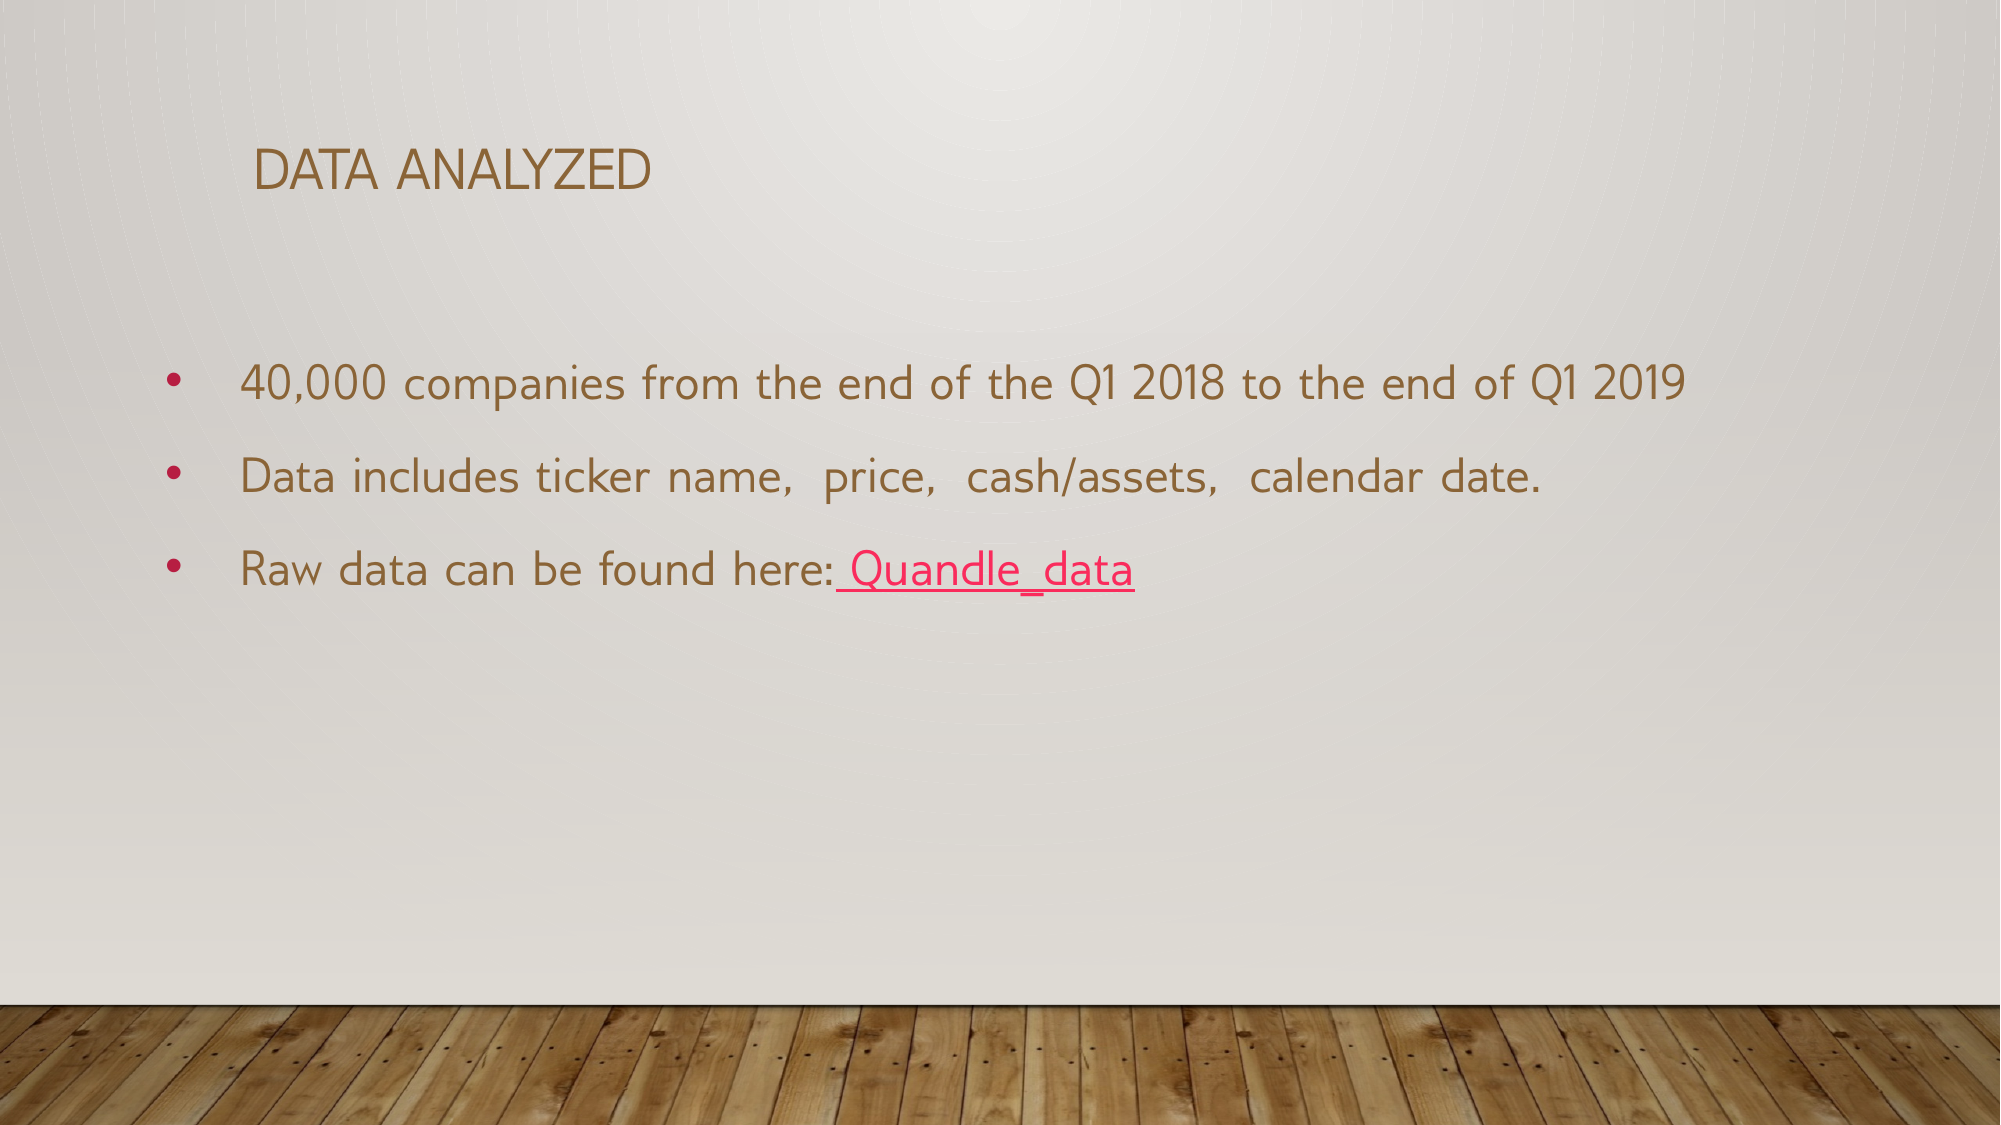

# Data analyzed
40,000 companies from the end of the Q1 2018 to the end of Q1 2019
Data includes ticker name,  price,  cash/assets,  calendar date.
Raw data can be found here: Quandle_data